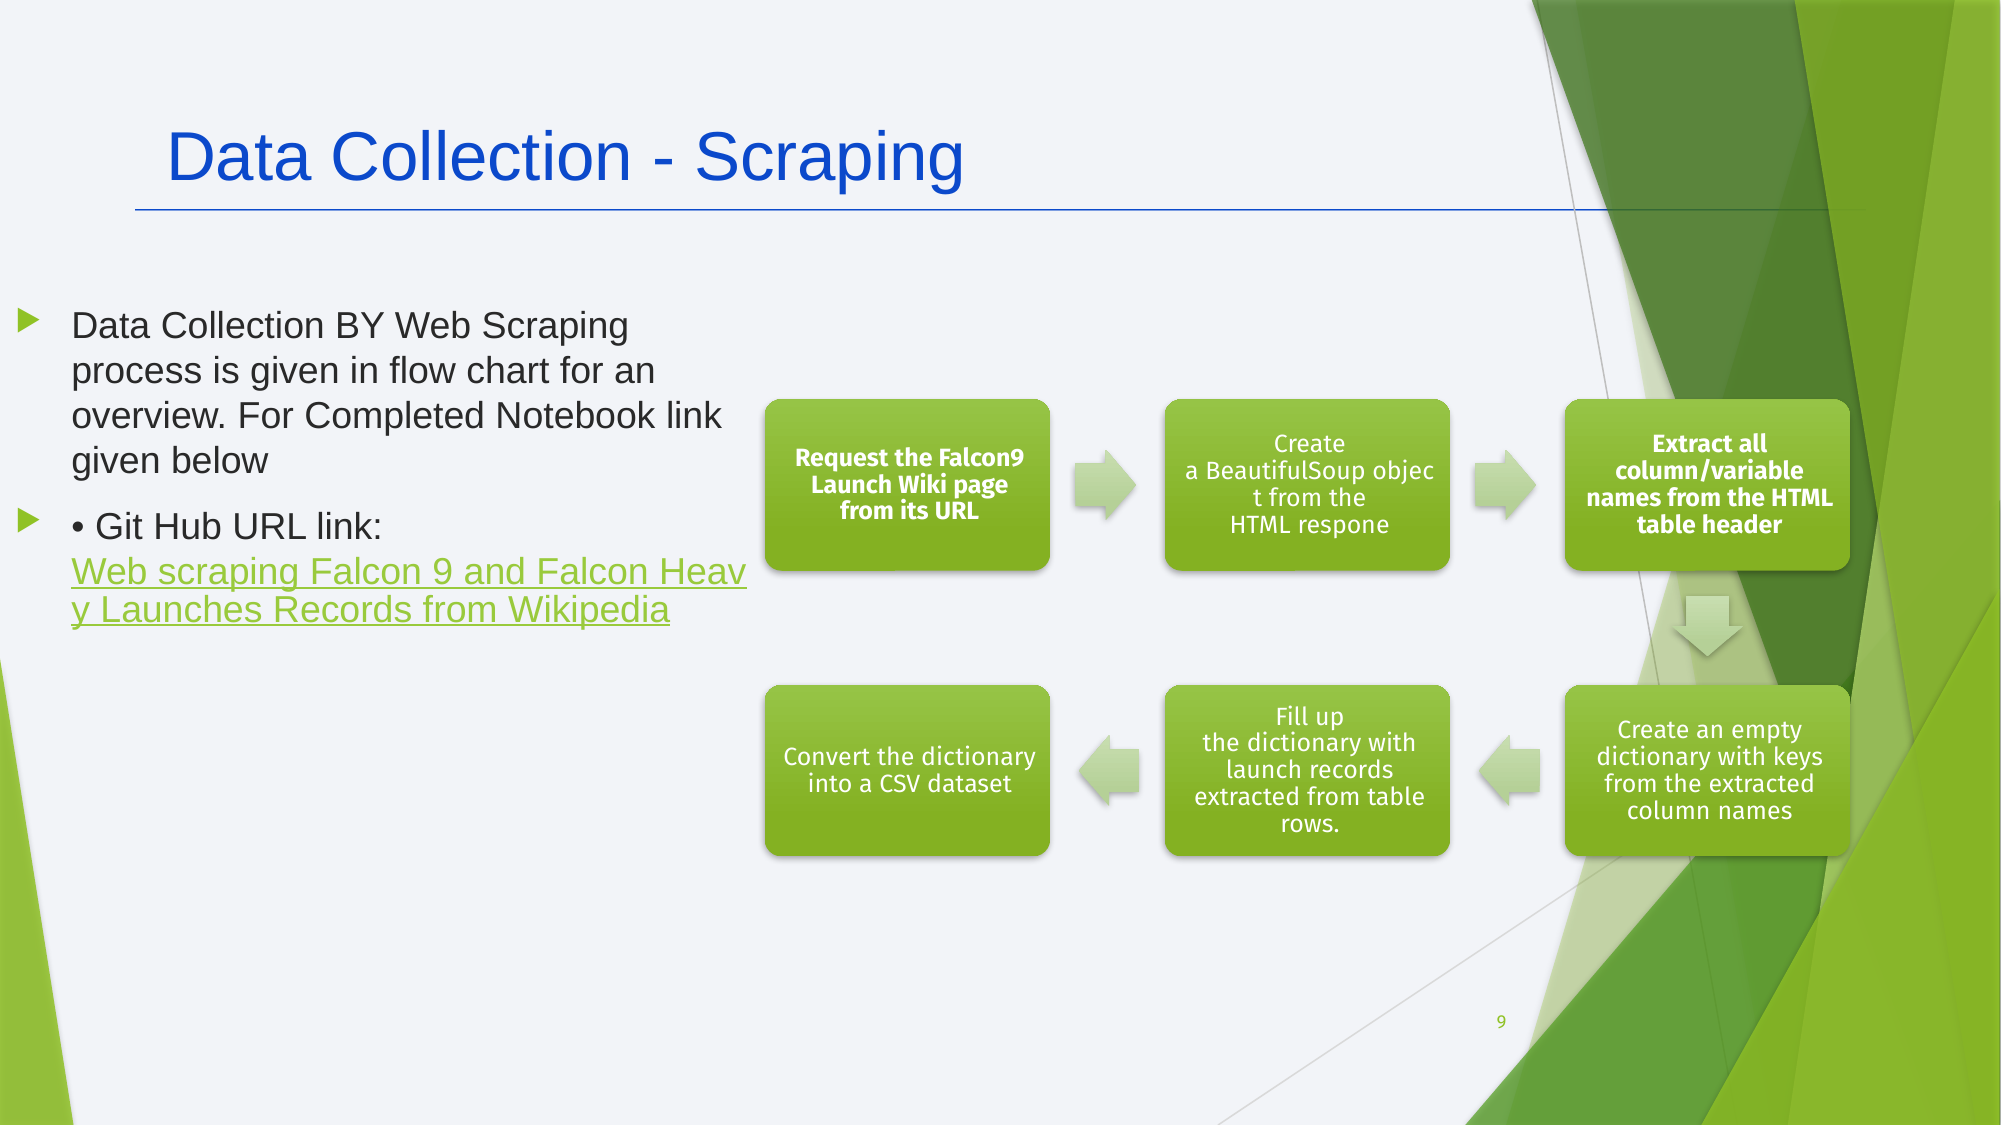

Data Collection - Scraping
Request the Falcon9 Launch Wiki page from its URL

Create a BeautifulSoup object from the HTML respone

Extract all column/variable names from the HTML table header

Create an empty dictionary with keys from the extracted column names

Fill up the dictionary with launch records extracted from table rows.

Convert the dictionary into a CSV dataset
Data Collection BY Web Scraping process is given in flow chart for an overview. For Completed Notebook link given below
• Git Hub URL link: Web scraping Falcon 9 and Falcon Heavy Launches Records from Wikipedia
9